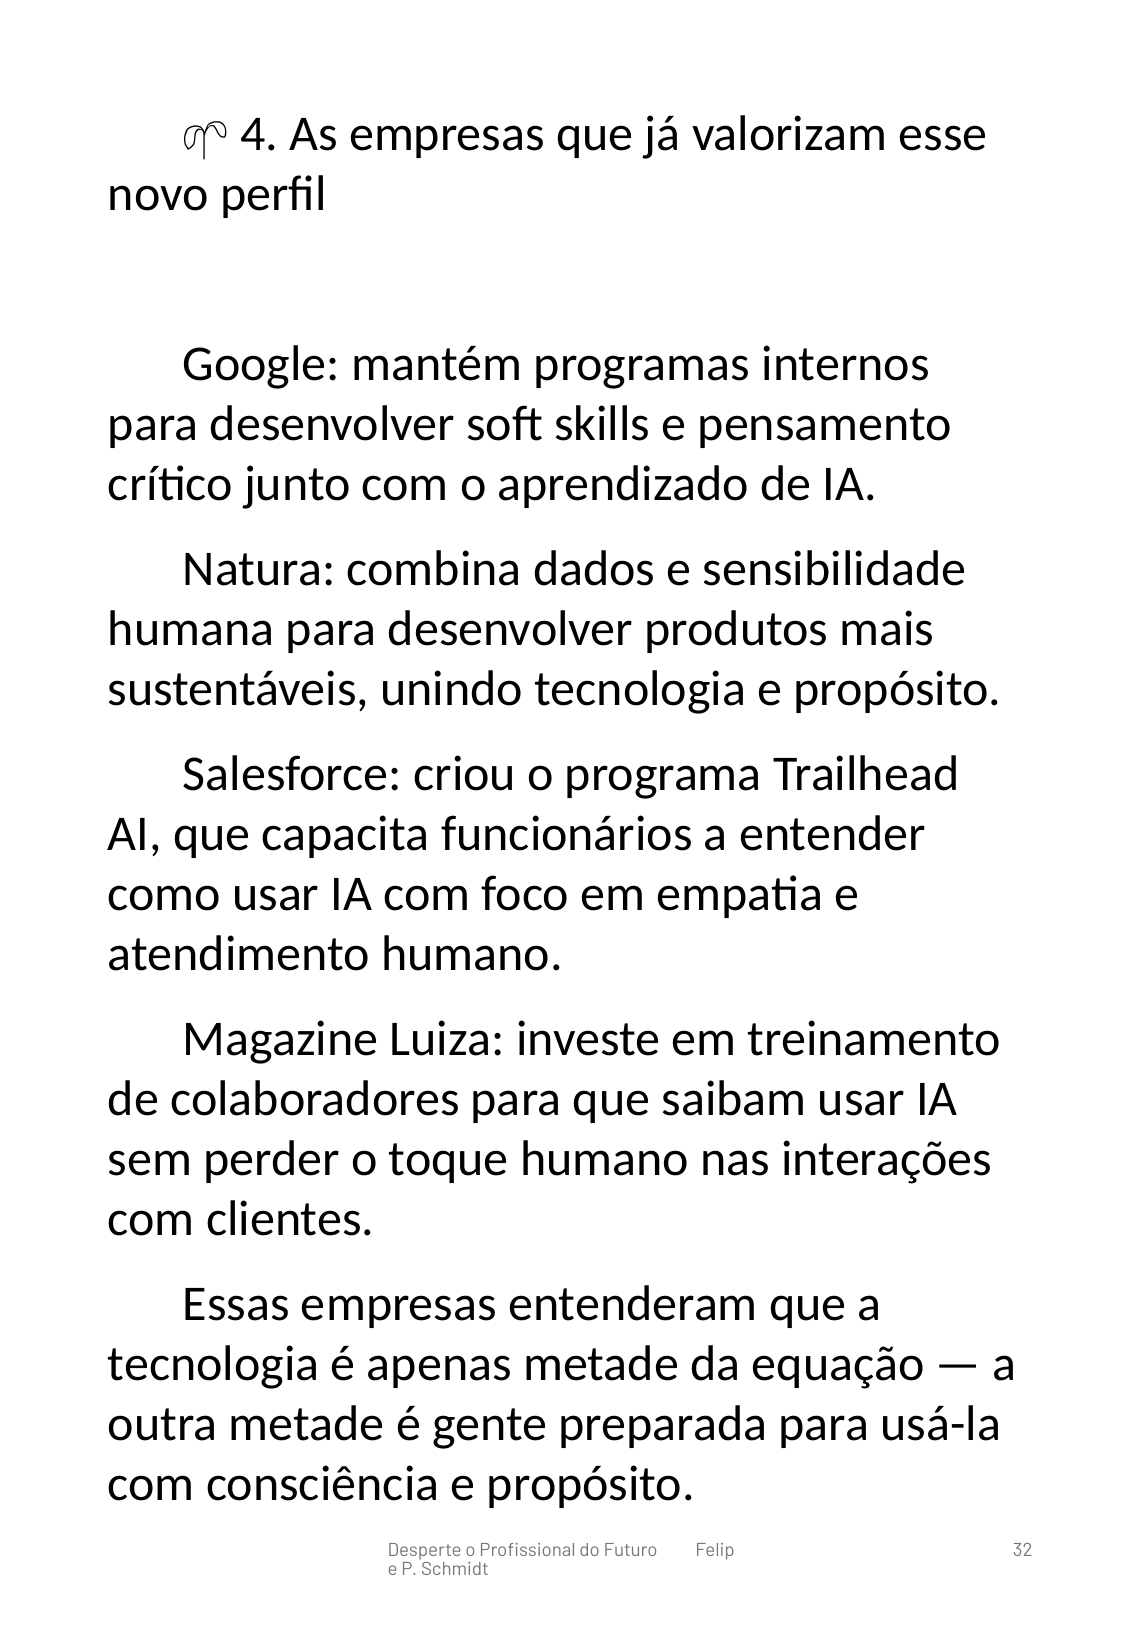

🌱 4. As empresas que já valorizam esse novo perfil

Google: mantém programas internos para desenvolver soft skills e pensamento crítico junto com o aprendizado de IA.
Natura: combina dados e sensibilidade humana para desenvolver produtos mais sustentáveis, unindo tecnologia e propósito.
Salesforce: criou o programa Trailhead AI, que capacita funcionários a entender como usar IA com foco em empatia e atendimento humano.
Magazine Luiza: investe em treinamento de colaboradores para que saibam usar IA sem perder o toque humano nas interações com clientes.
Essas empresas entenderam que a tecnologia é apenas metade da equação — a outra metade é gente preparada para usá-la com consciência e propósito.
Desperte o Profissional do Futuro          Felipe P. Schmidt
32